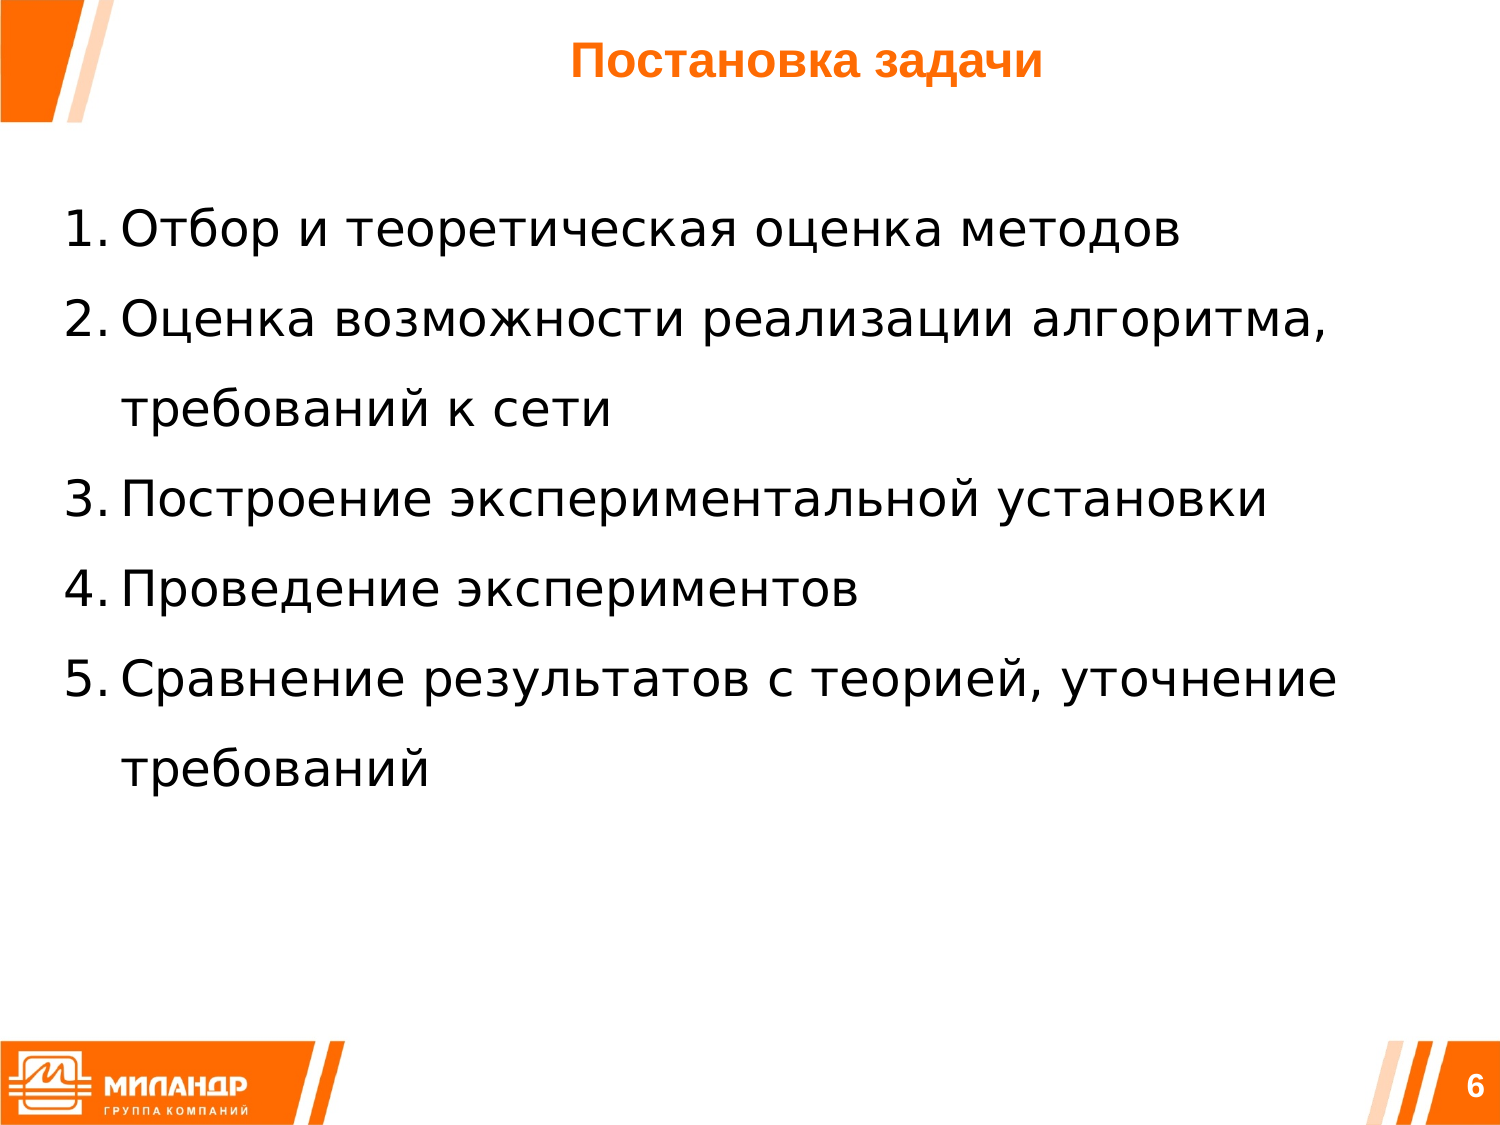

Постановка задачи
Отбор и теоретическая оценка методов
Оценка возможности реализации алгоритма, требований к сети
Построение экспериментальной установки
Проведение экспериментов
Сравнение результатов с теорией, уточнение требований
6